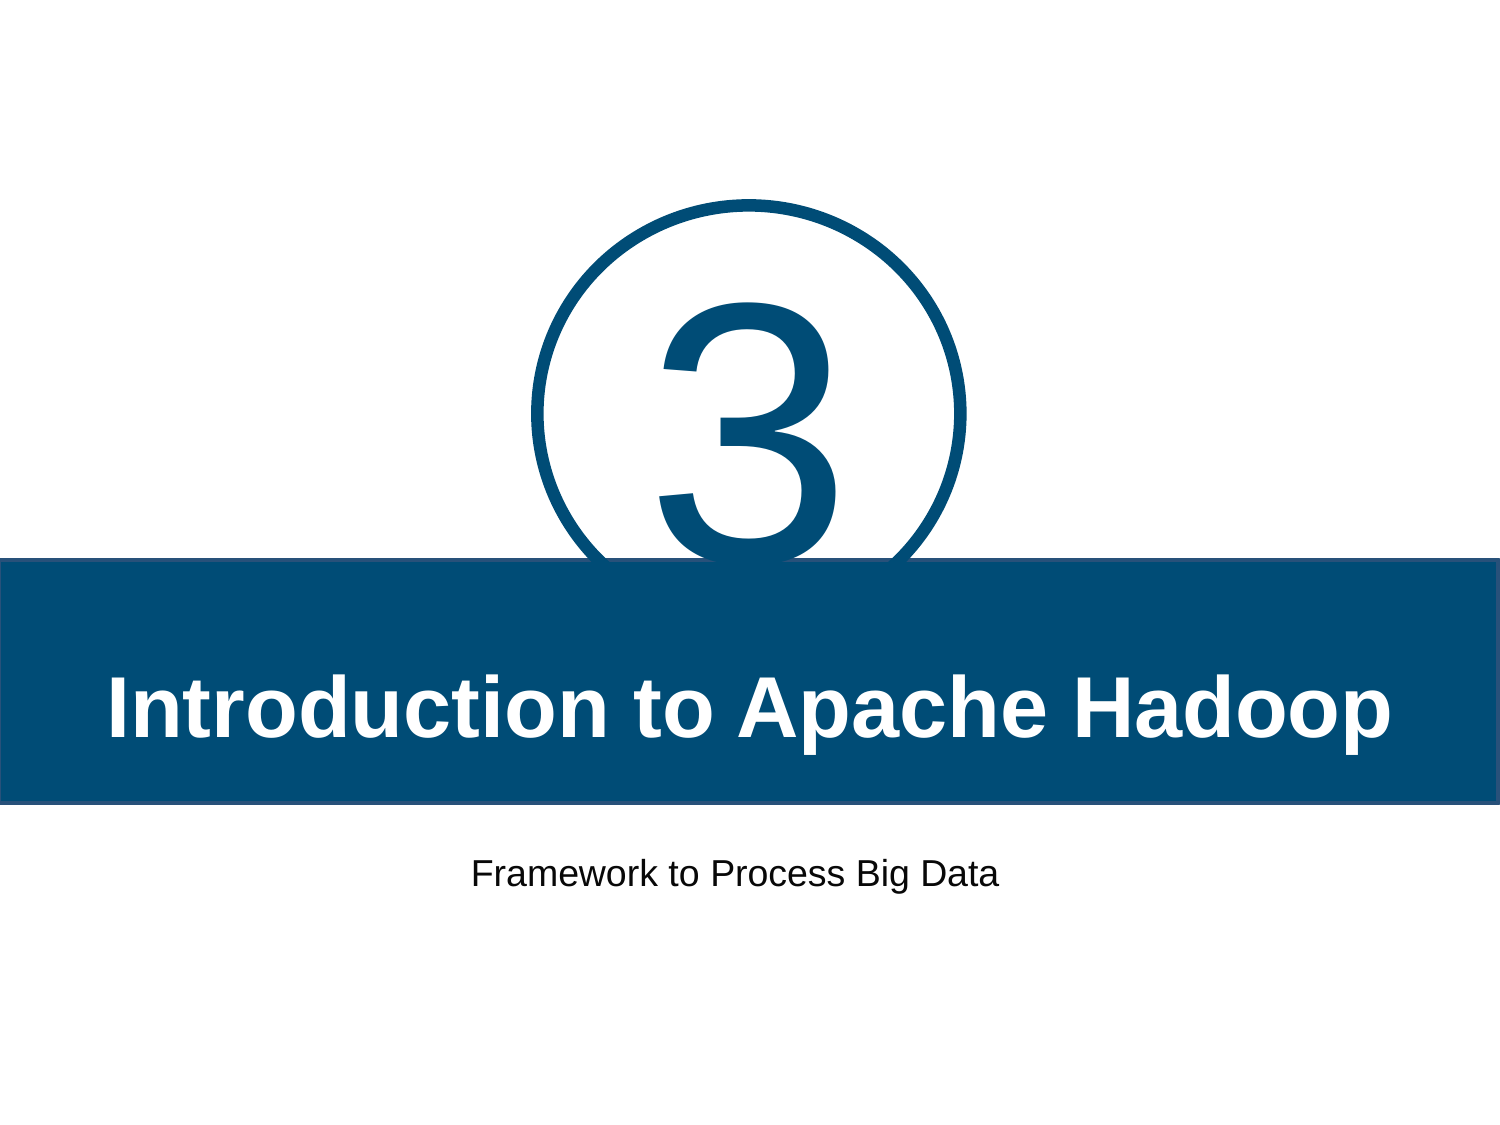

3

Introduction to Apache Hadoop
Framework to Process Big Data